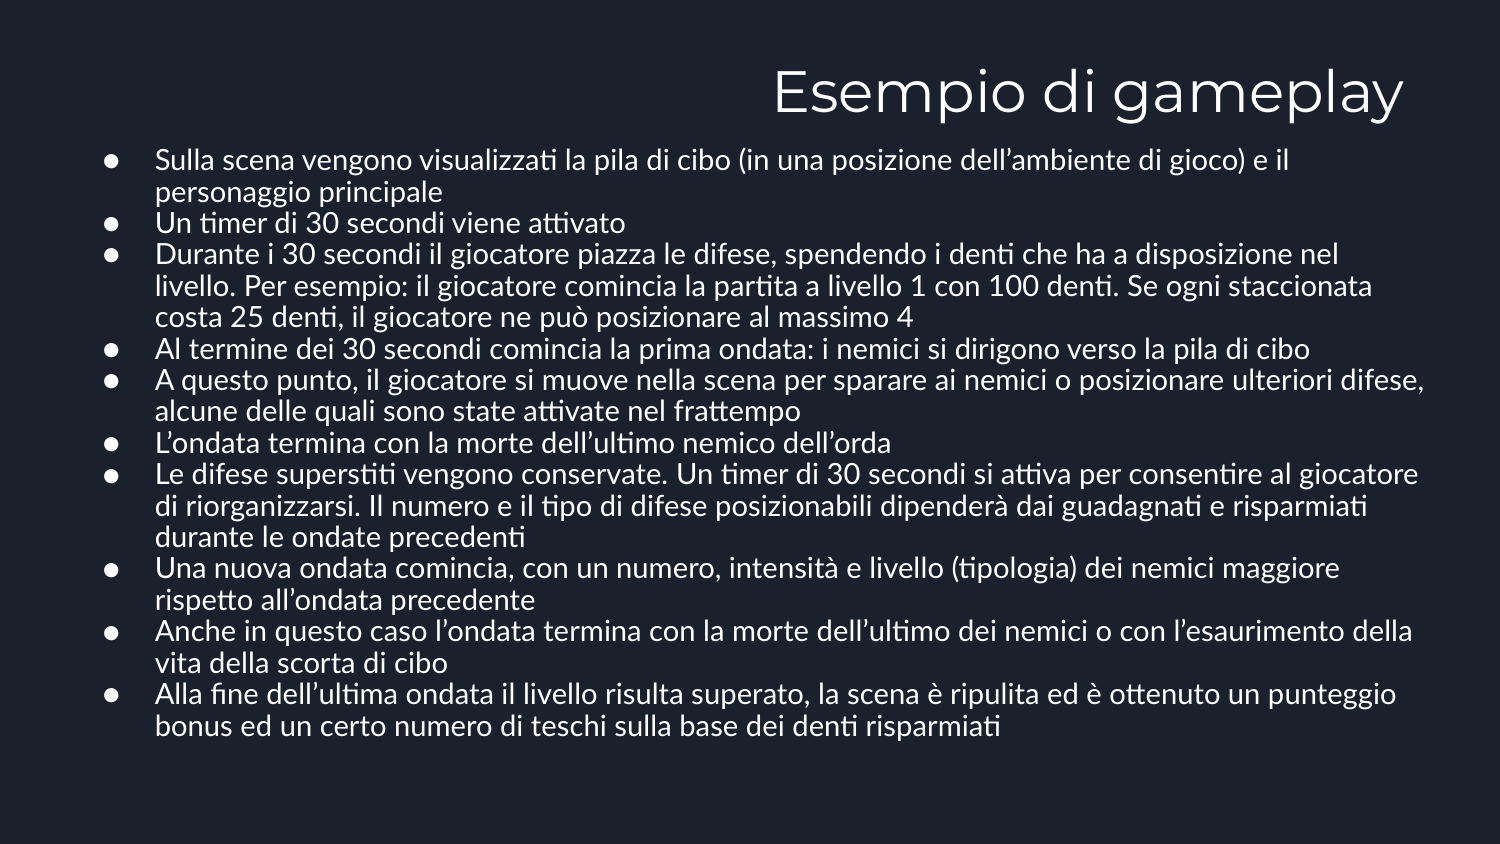

# Esempio di gameplay
Sulla scena vengono visualizzati la pila di cibo (in una posizione dell’ambiente di gioco) e il personaggio principale
Un timer di 30 secondi viene attivato
Durante i 30 secondi il giocatore piazza le difese, spendendo i denti che ha a disposizione nel livello. Per esempio: il giocatore comincia la partita a livello 1 con 100 denti. Se ogni staccionata costa 25 denti, il giocatore ne può posizionare al massimo 4
Al termine dei 30 secondi comincia la prima ondata: i nemici si dirigono verso la pila di cibo
A questo punto, il giocatore si muove nella scena per sparare ai nemici o posizionare ulteriori difese, alcune delle quali sono state attivate nel frattempo
L’ondata termina con la morte dell’ultimo nemico dell’orda
Le difese superstiti vengono conservate. Un timer di 30 secondi si attiva per consentire al giocatore di riorganizzarsi. Il numero e il tipo di difese posizionabili dipenderà dai guadagnati e risparmiati durante le ondate precedenti
Una nuova ondata comincia, con un numero, intensità e livello (tipologia) dei nemici maggiore rispetto all’ondata precedente
Anche in questo caso l’ondata termina con la morte dell’ultimo dei nemici o con l’esaurimento della vita della scorta di cibo
Alla fine dell’ultima ondata il livello risulta superato, la scena è ripulita ed è ottenuto un punteggio bonus ed un certo numero di teschi sulla base dei denti risparmiati